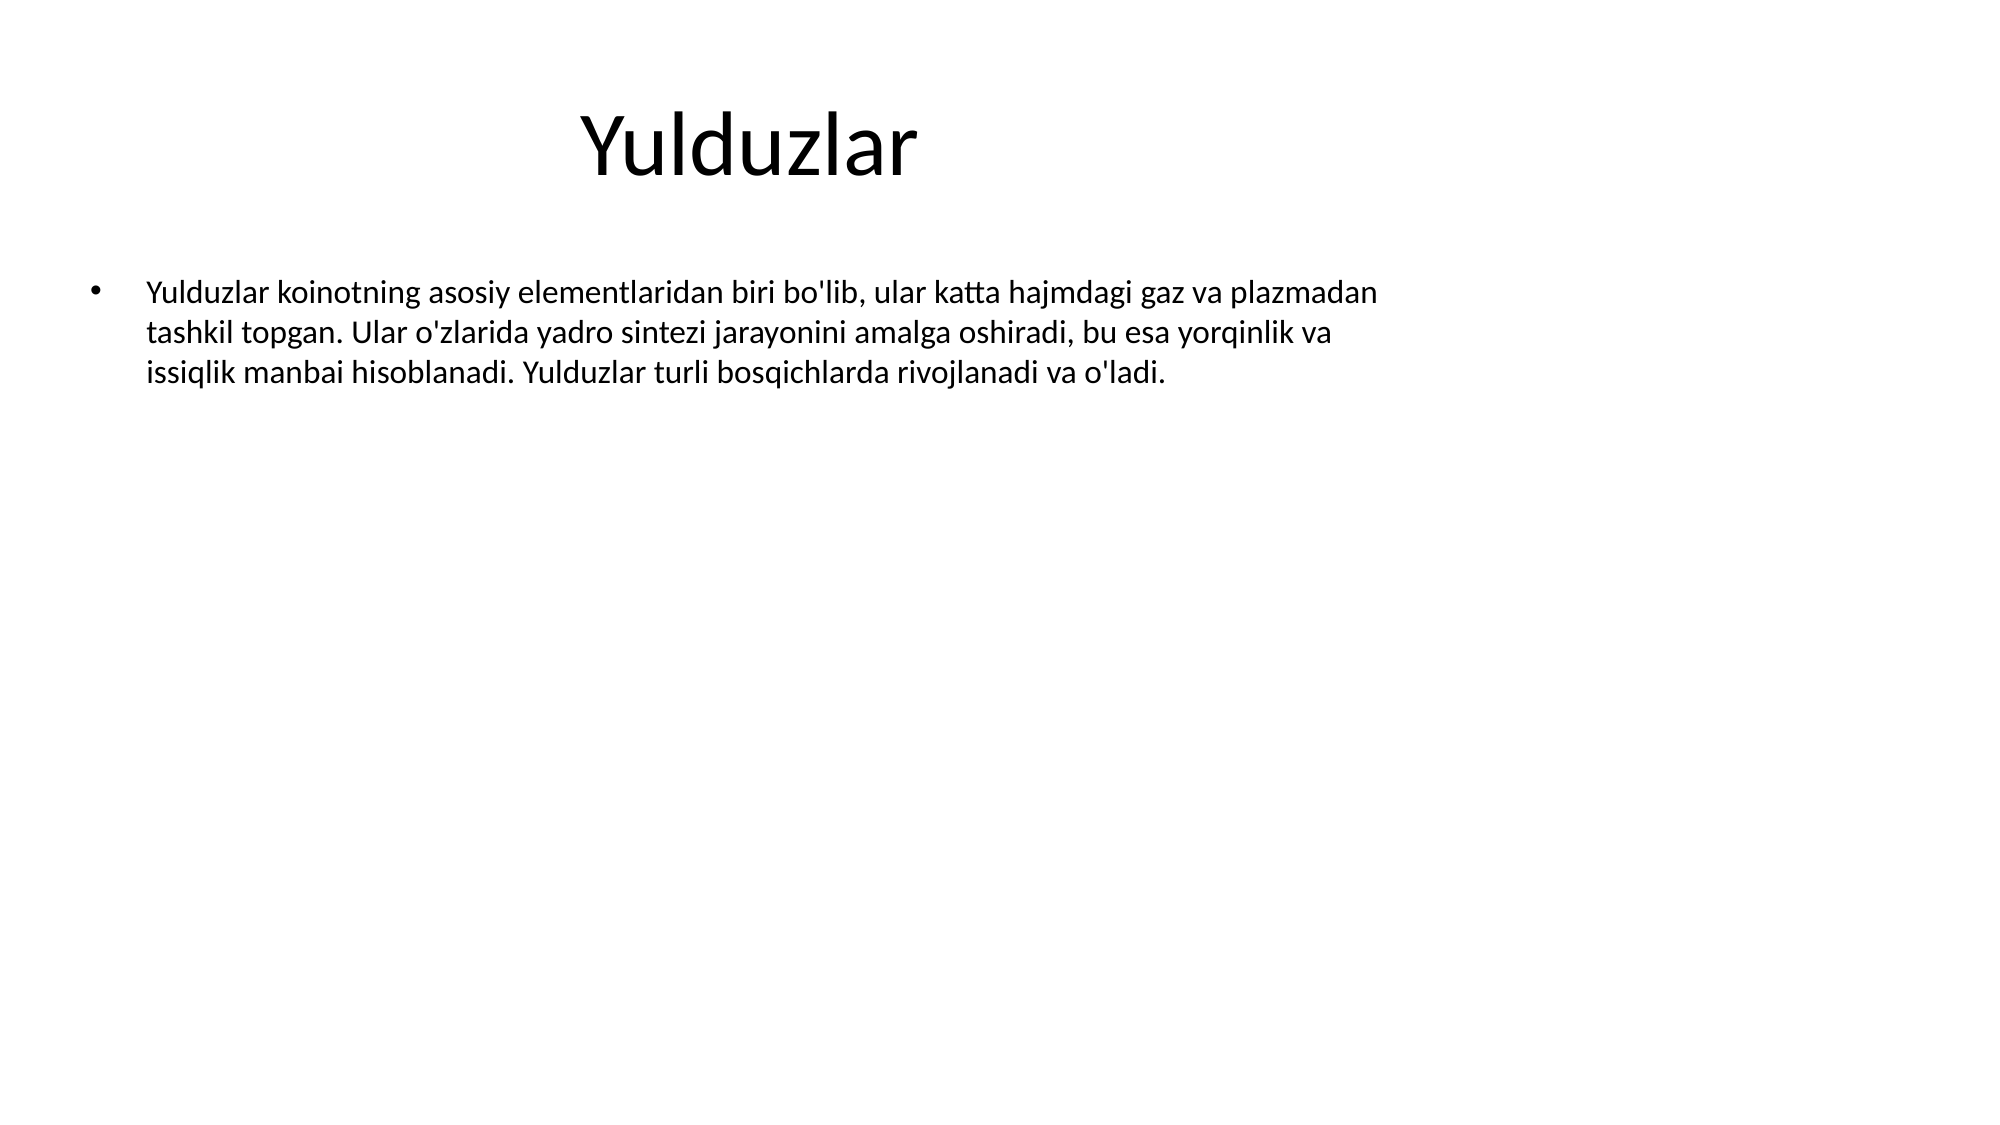

# Yulduzlar
Yulduzlar koinotning asosiy elementlaridan biri bo'lib, ular katta hajmdagi gaz va plazmadan tashkil topgan. Ular o'zlarida yadro sintezi jarayonini amalga oshiradi, bu esa yorqinlik va issiqlik manbai hisoblanadi. Yulduzlar turli bosqichlarda rivojlanadi va o'ladi.